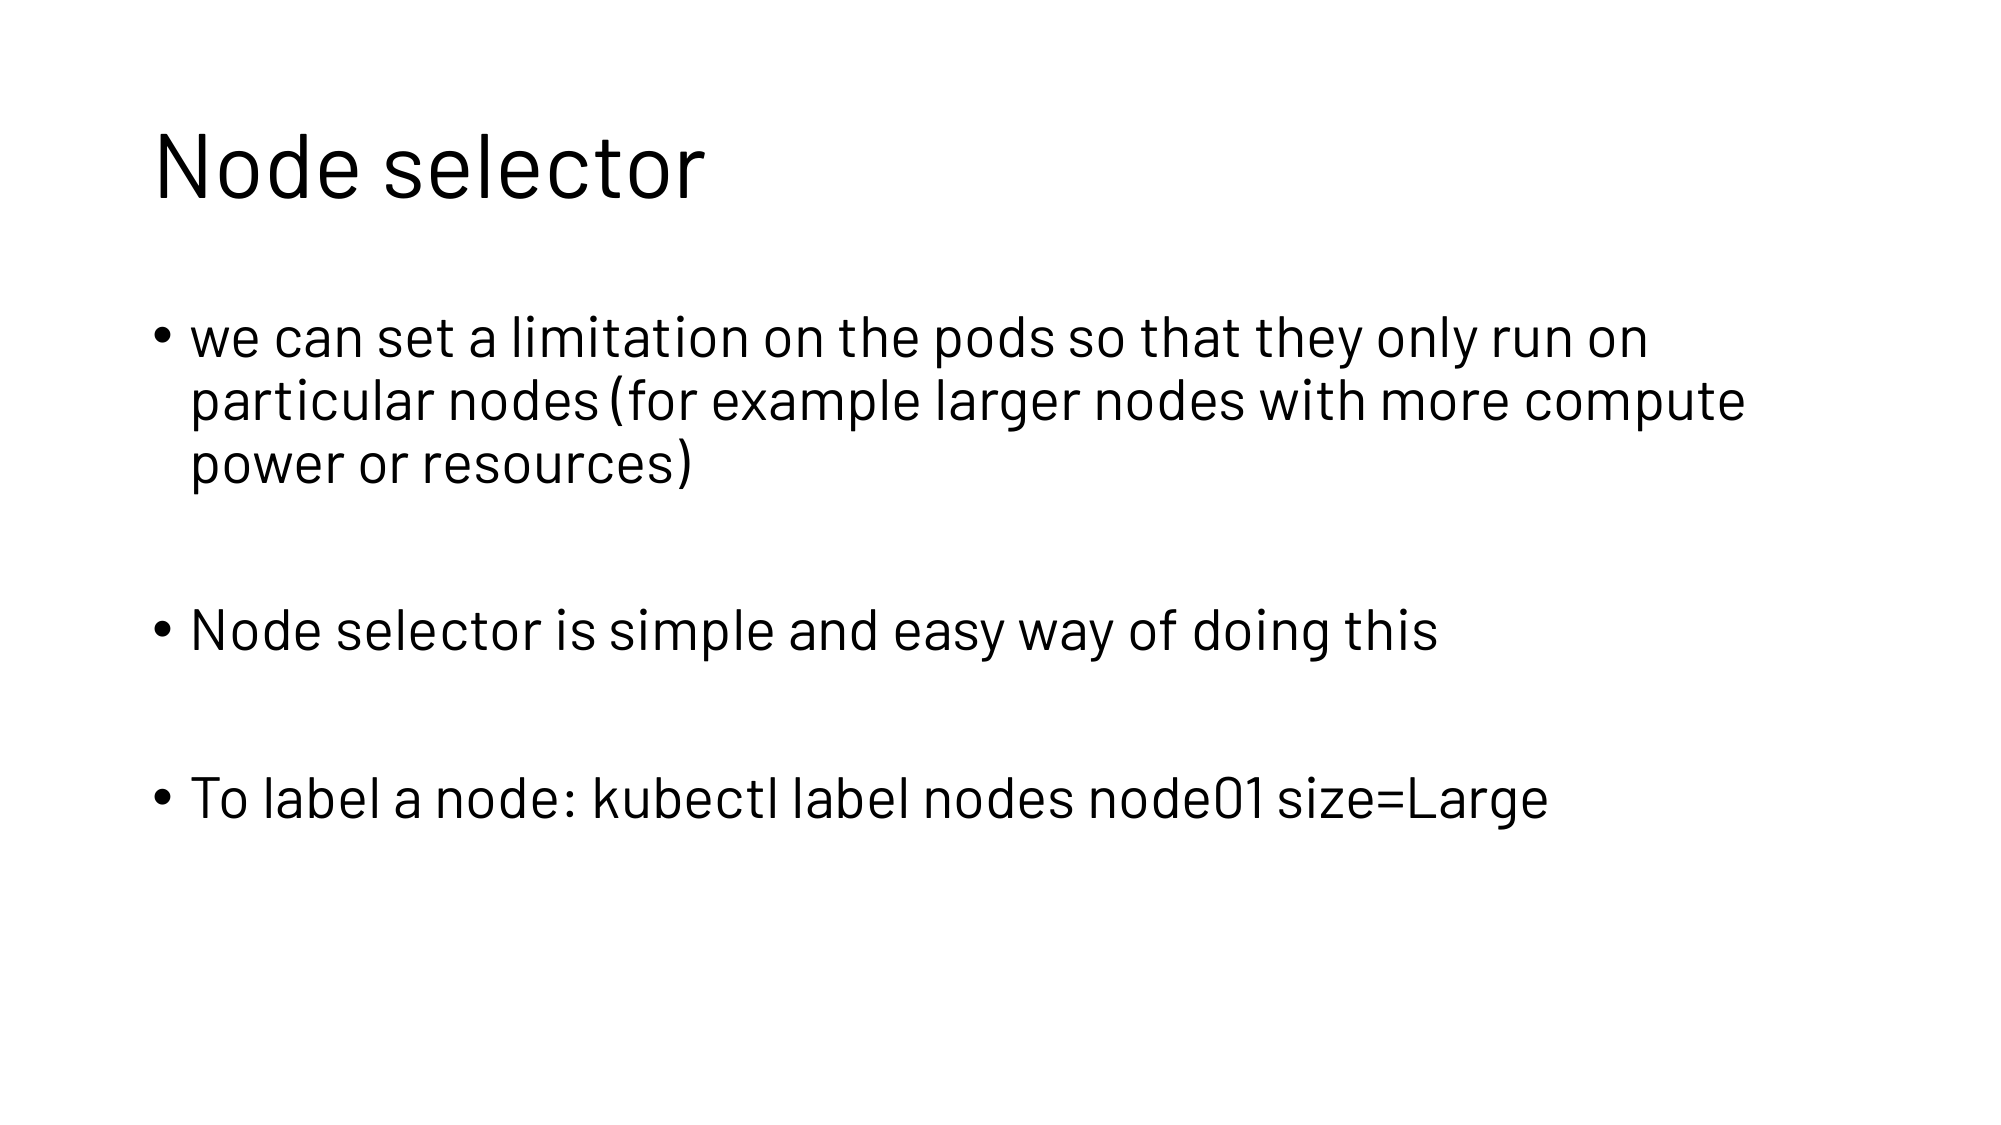

# Node selector
we can set a limitation on the pods so that they only run on particular nodes (for example larger nodes with more compute power or resources)

Node selector is simple and easy way of doing this

To label a node: kubectl label nodes node01 size=Large